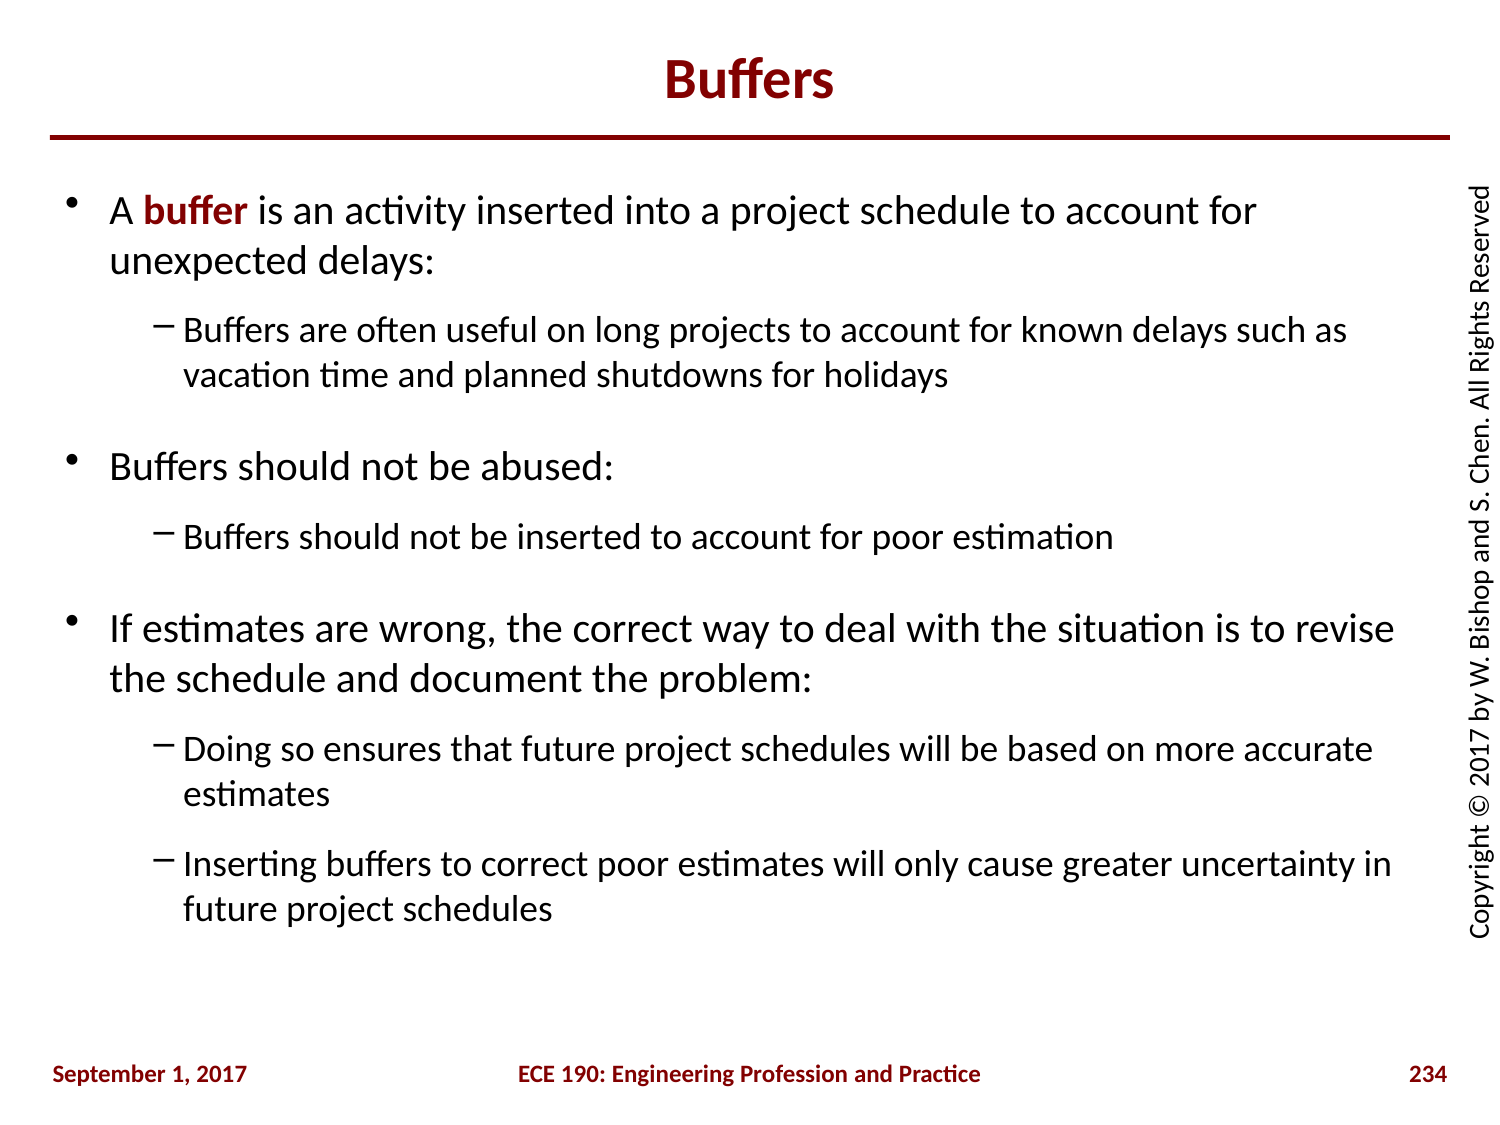

# Buffers
A buffer is an activity inserted into a project schedule to account for unexpected delays:
Buffers are often useful on long projects to account for known delays such as vacation time and planned shutdowns for holidays
Buffers should not be abused:
Buffers should not be inserted to account for poor estimation
If estimates are wrong, the correct way to deal with the situation is to revise the schedule and document the problem:
Doing so ensures that future project schedules will be based on more accurate estimates
Inserting buffers to correct poor estimates will only cause greater uncertainty in future project schedules
September 1, 2017
ECE 190: Engineering Profession and Practice
234